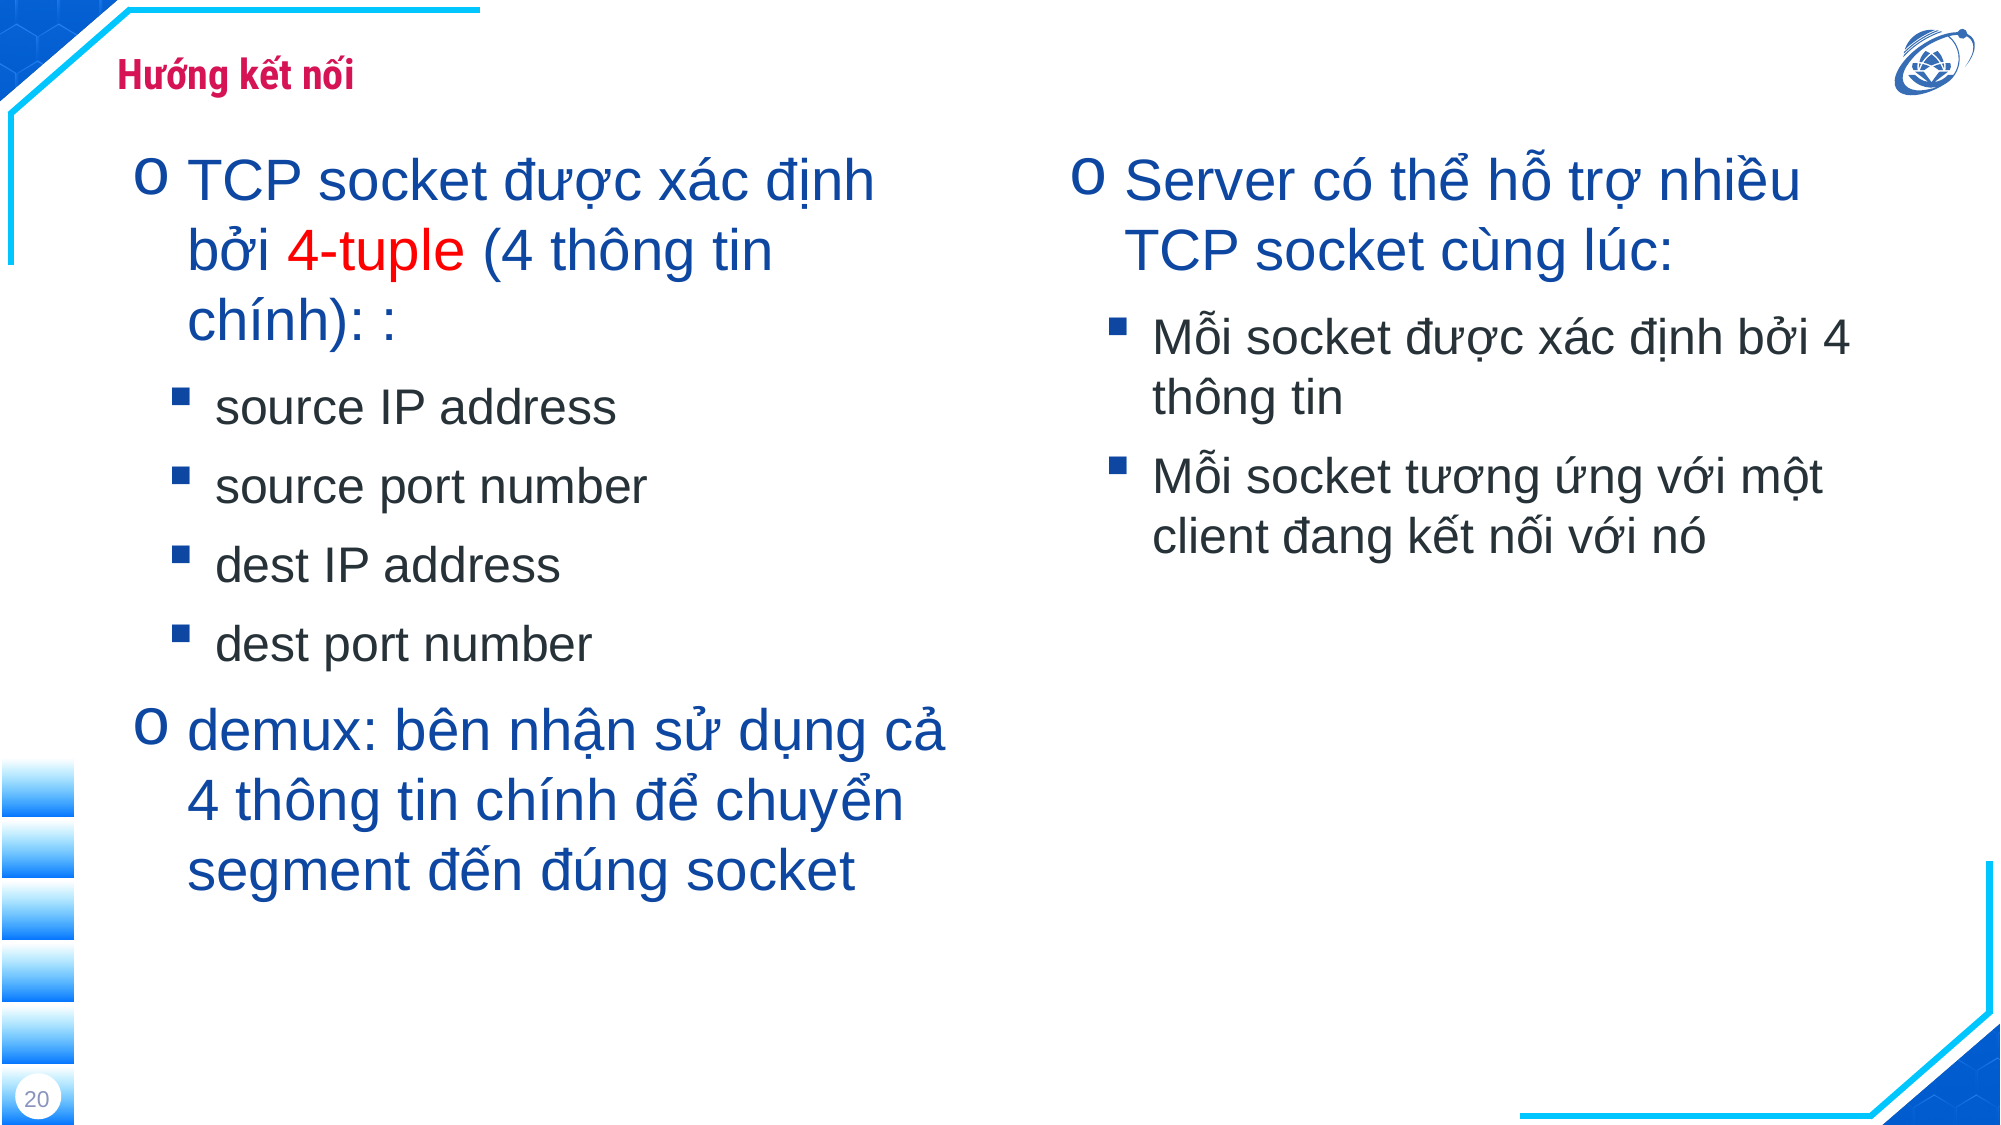

# Hướng kết nối
TCP socket được xác định bởi 4-tuple (4 thông tin chính): :
source IP address
source port number
dest IP address
dest port number
demux: bên nhận sử dụng cả 4 thông tin chính để chuyển segment đến đúng socket

Server có thể hỗ trợ nhiều TCP socket cùng lúc:
Mỗi socket được xác định bởi 4 thông tin
Mỗi socket tương ứng với một client đang kết nối với nó

20